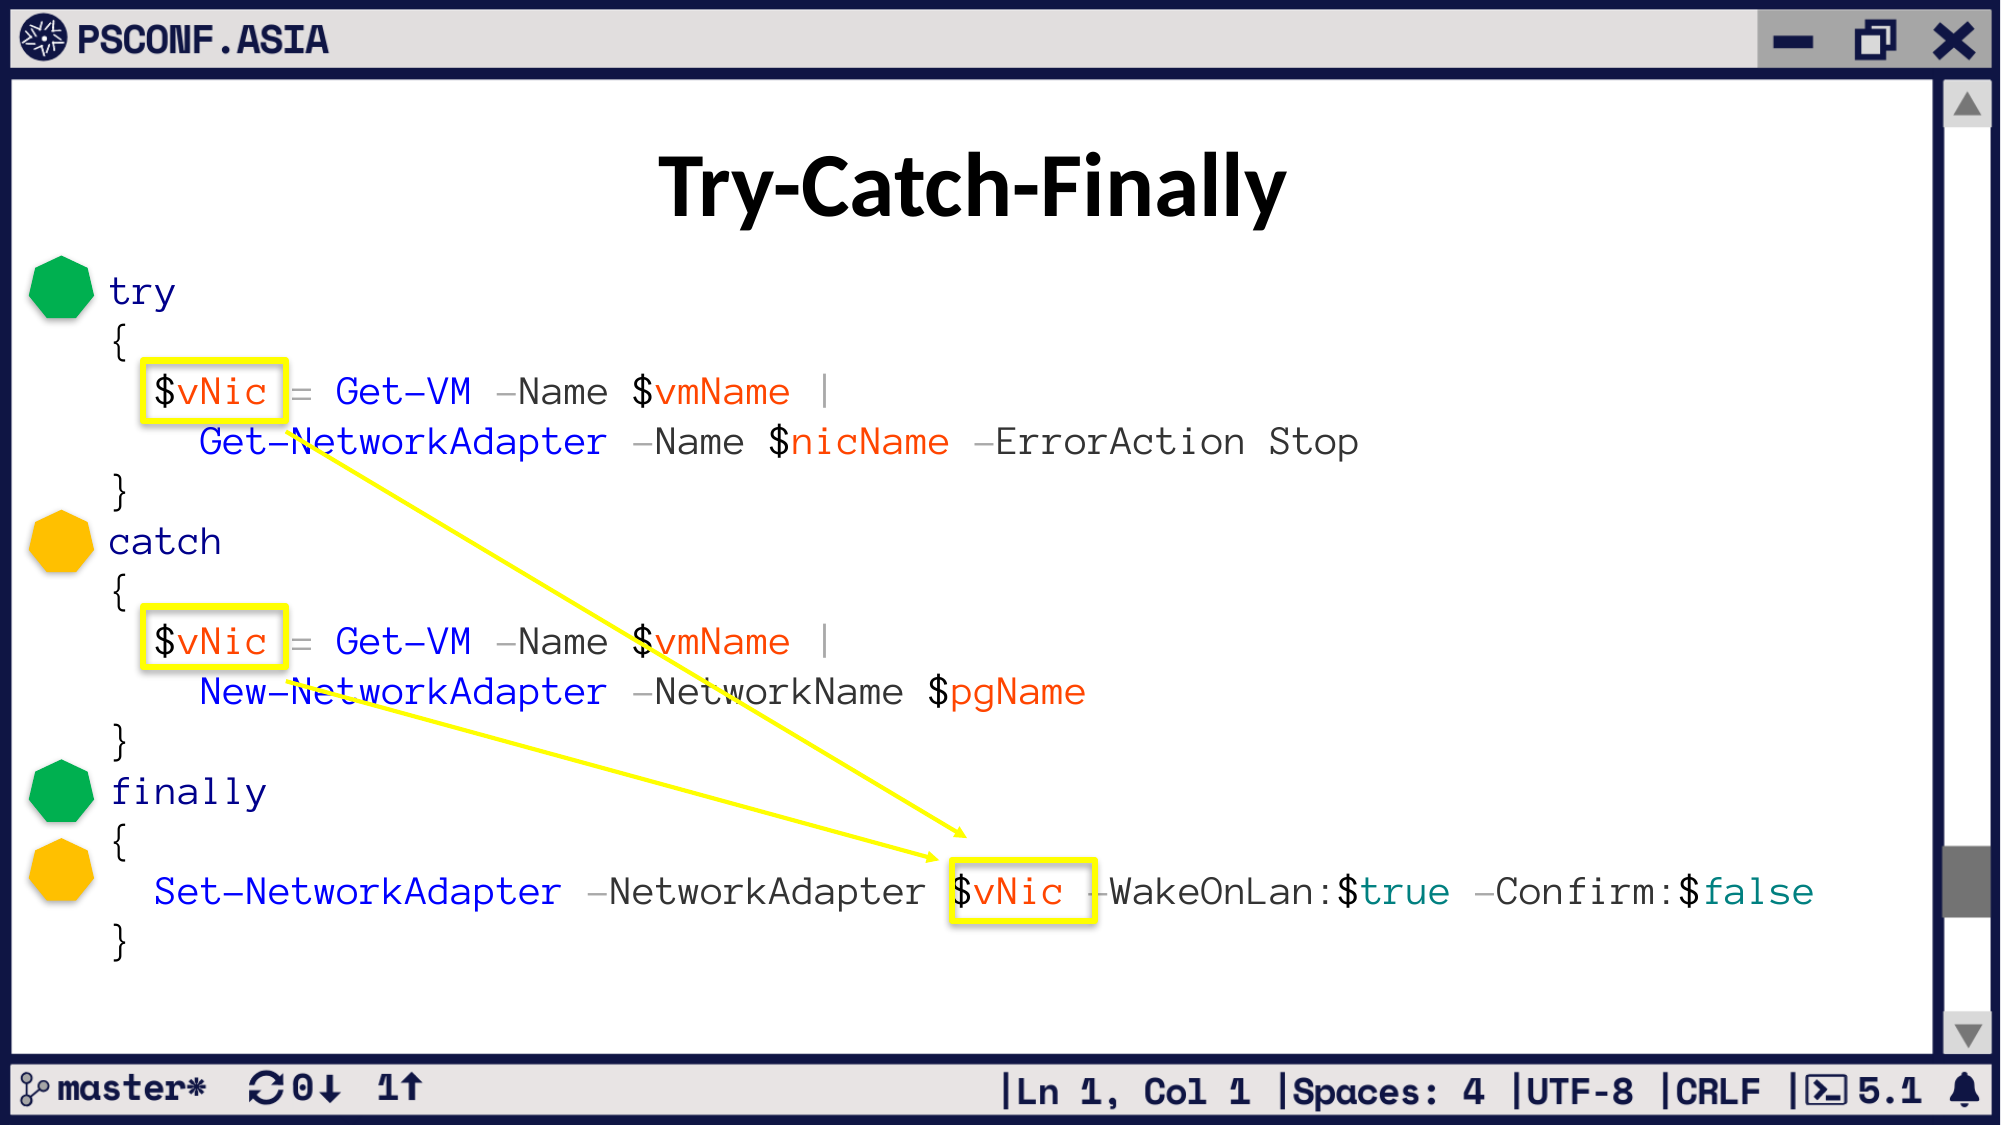

Try-Catch-Finally

try
{
  $vNic = Get-VM -Name $vmName |
    Get-NetworkAdapter -Name $nicName -ErrorAction Stop
}
catch
{
  $vNic = Get-VM -Name $vmName |
    New-NetworkAdapter -NetworkName $pgName
}
finally
{
  Set-NetworkAdapter -NetworkAdapter $vNic -WakeOnLan:$true -Confirm:$false
}